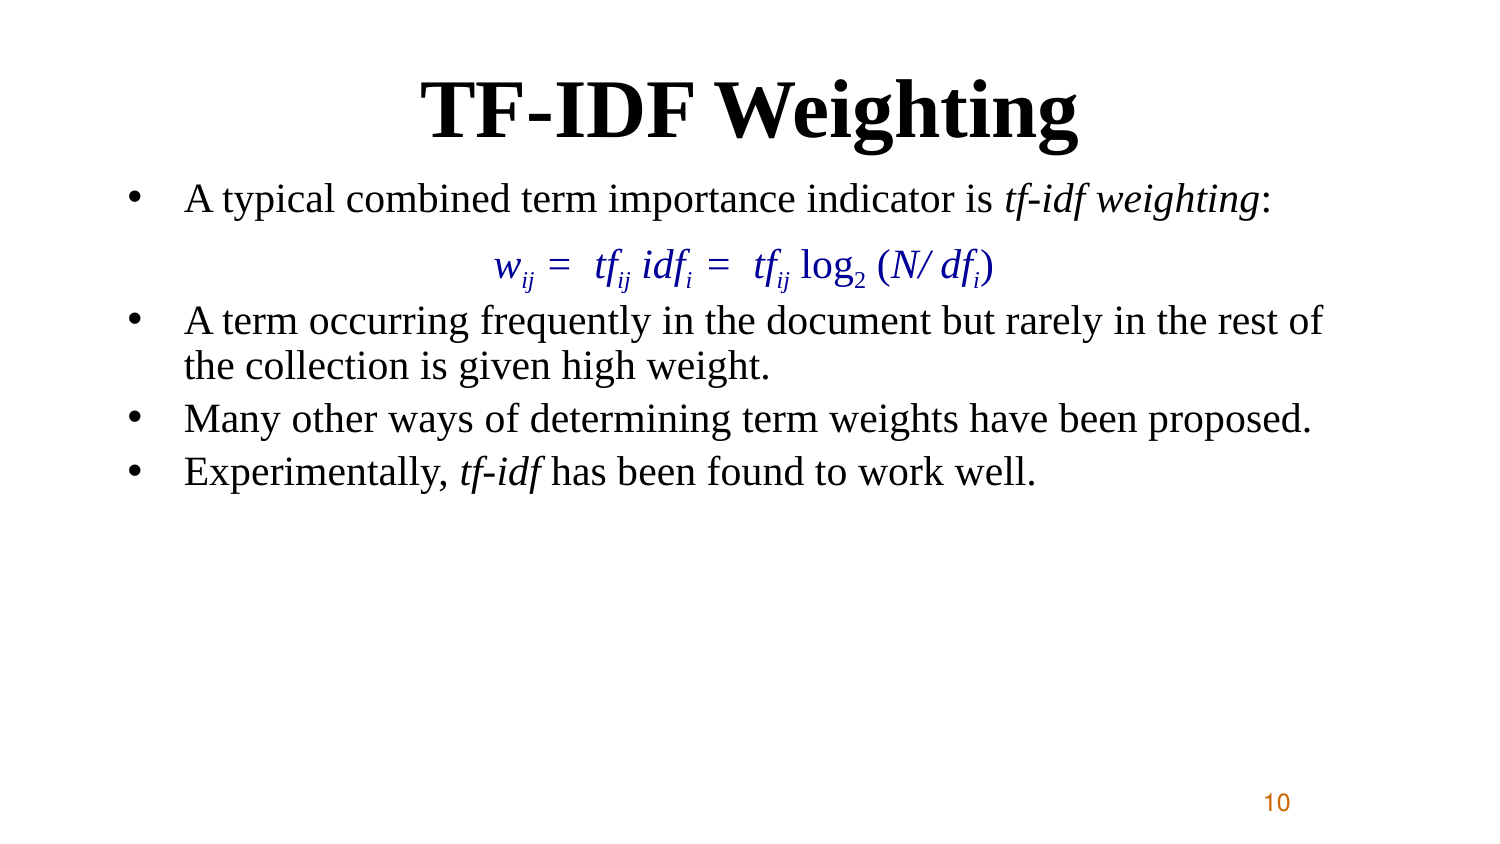

# TF-IDF Weighting
A typical combined term importance indicator is tf-idf weighting:
wij =  tfij idfi  =  tfij log2 (N/ dfi)
A term occurring frequently in the document but rarely in the rest of the collection is given high weight.
Many other ways of determining term weights have been proposed.
Experimentally, tf-idf has been found to work well.
10